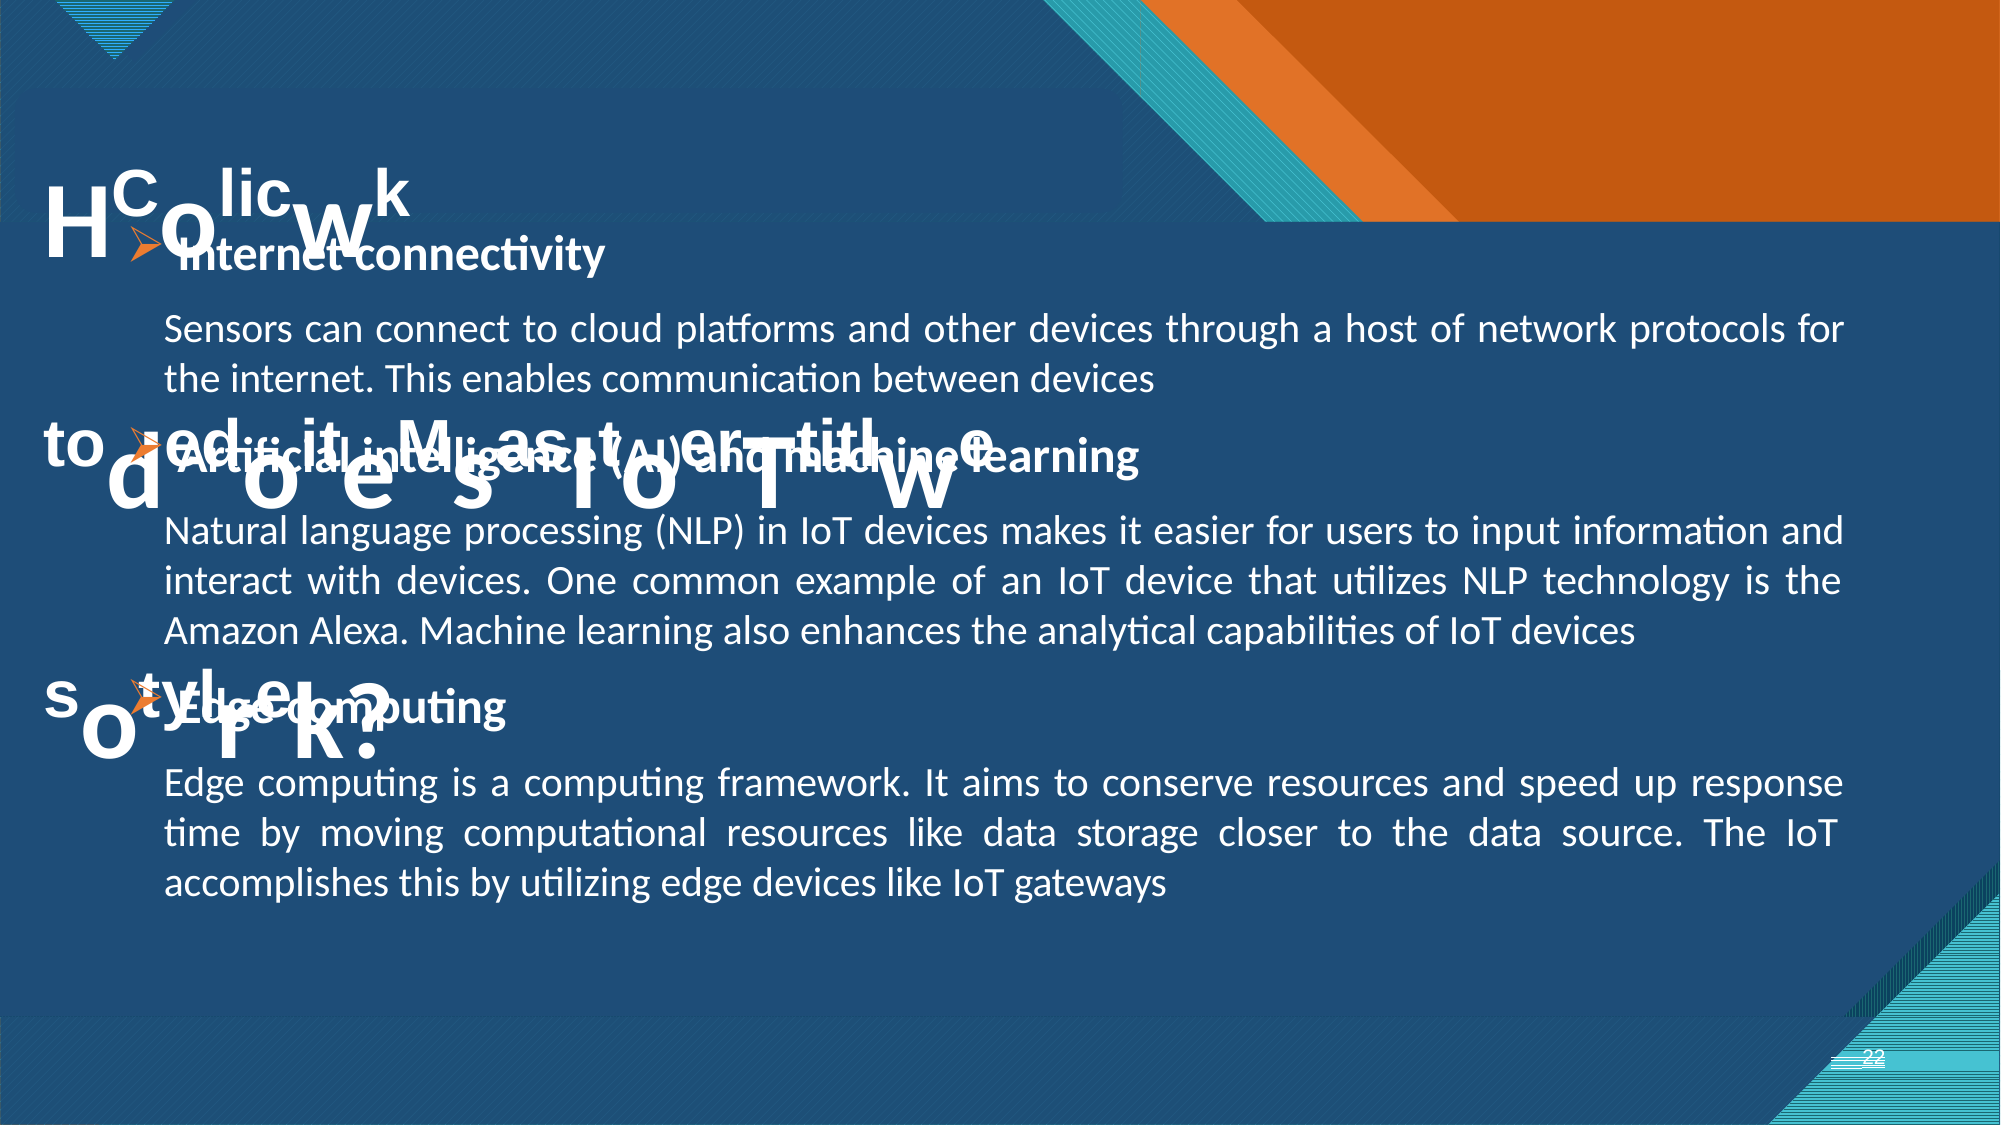

# HColicwk todedoiteMsasItoerTtitlwe sotylrek?
Internet connectivity
Sensors can connect to cloud platforms and other devices through a host of network protocols for  the internet. This enables communication between devices
Artificial intelligence (AI) and machine learning
Natural language processing (NLP) in IoT devices makes it easier for users to input information and  interact with devices. One common example of an IoT device that utilizes NLP technology is the  Amazon Alexa. Machine learning also enhances the analytical capabilities of IoT devices
Edge computing
Edge computing is a computing framework. It aims to conserve resources and speed up response  time by moving computational resources like data storage closer to the data source. The IoT  accomplishes this by utilizing edge devices like IoT gateways
      22